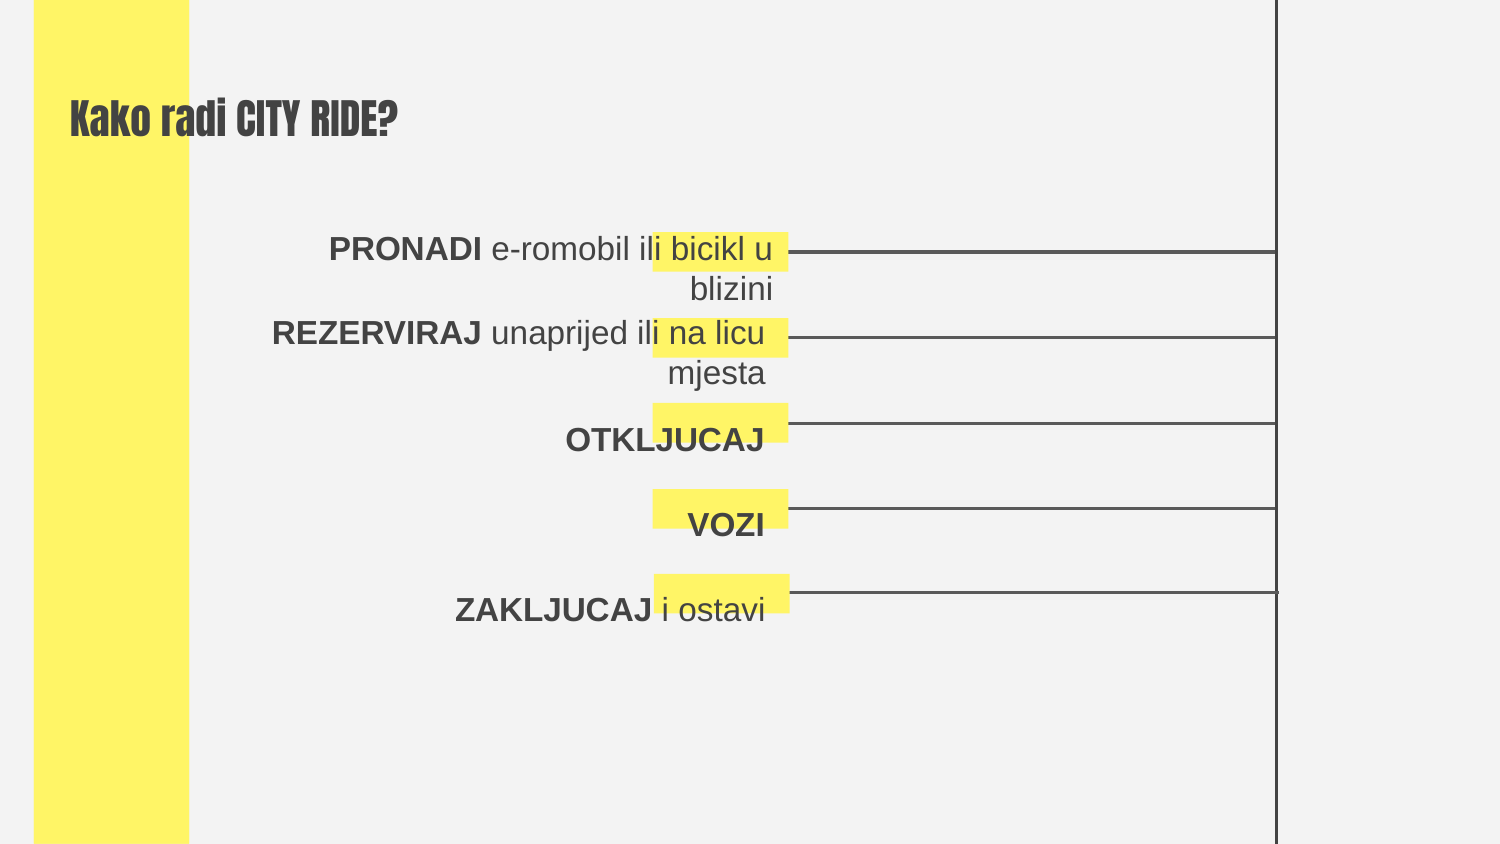

# Kako radi CITY RIDE?
PRONADI e-romobil ili bicikl u blizini

REZERVIRAJ unaprijed ili na licu mjesta

OTKLJUCAJ

VOZI

ZAKLJUCAJ i ostavi